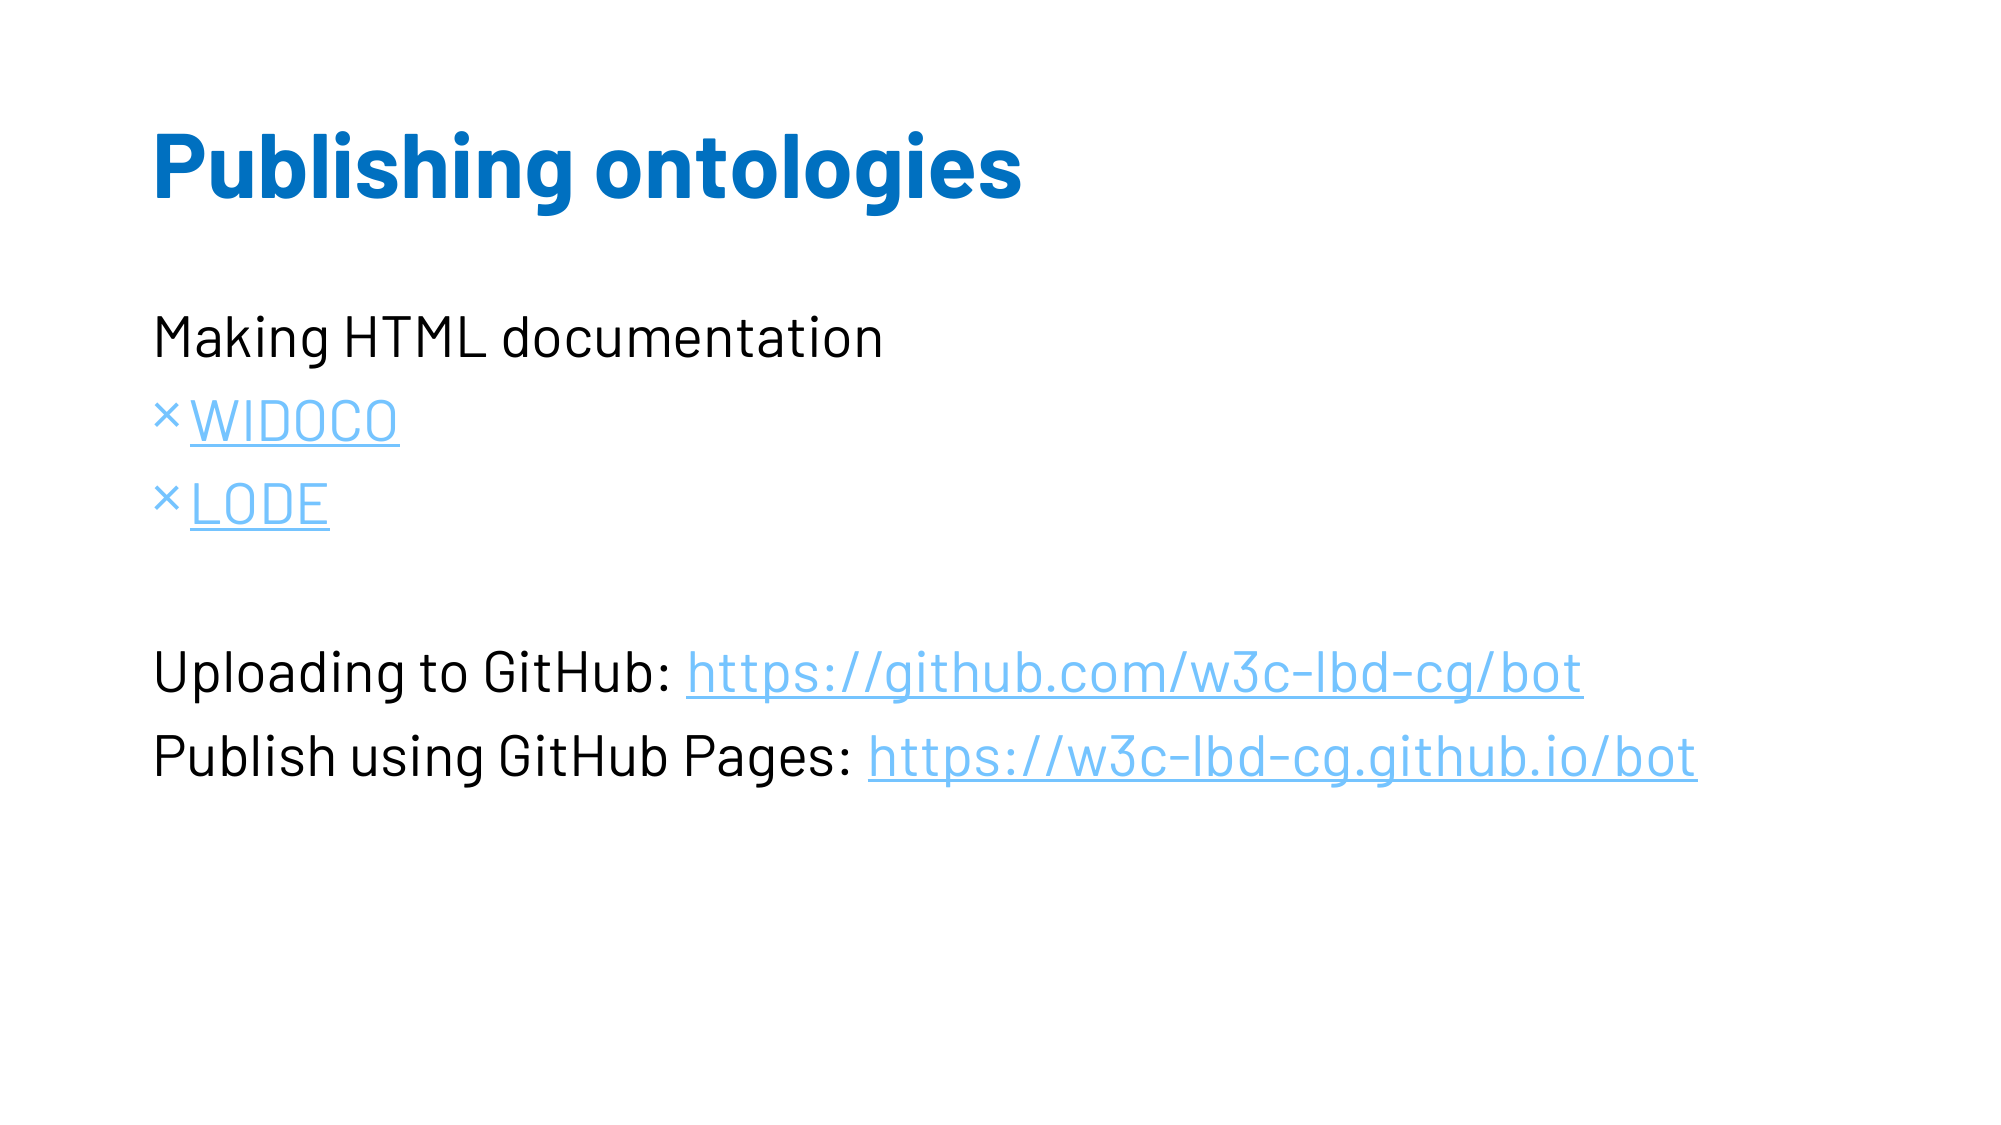

# Publishing ontologies
Making HTML documentation
WIDOCO
LODE

Uploading to GitHub: https://github.com/w3c-lbd-cg/bot
Publish using GitHub Pages: https://w3c-lbd-cg.github.io/bot

!